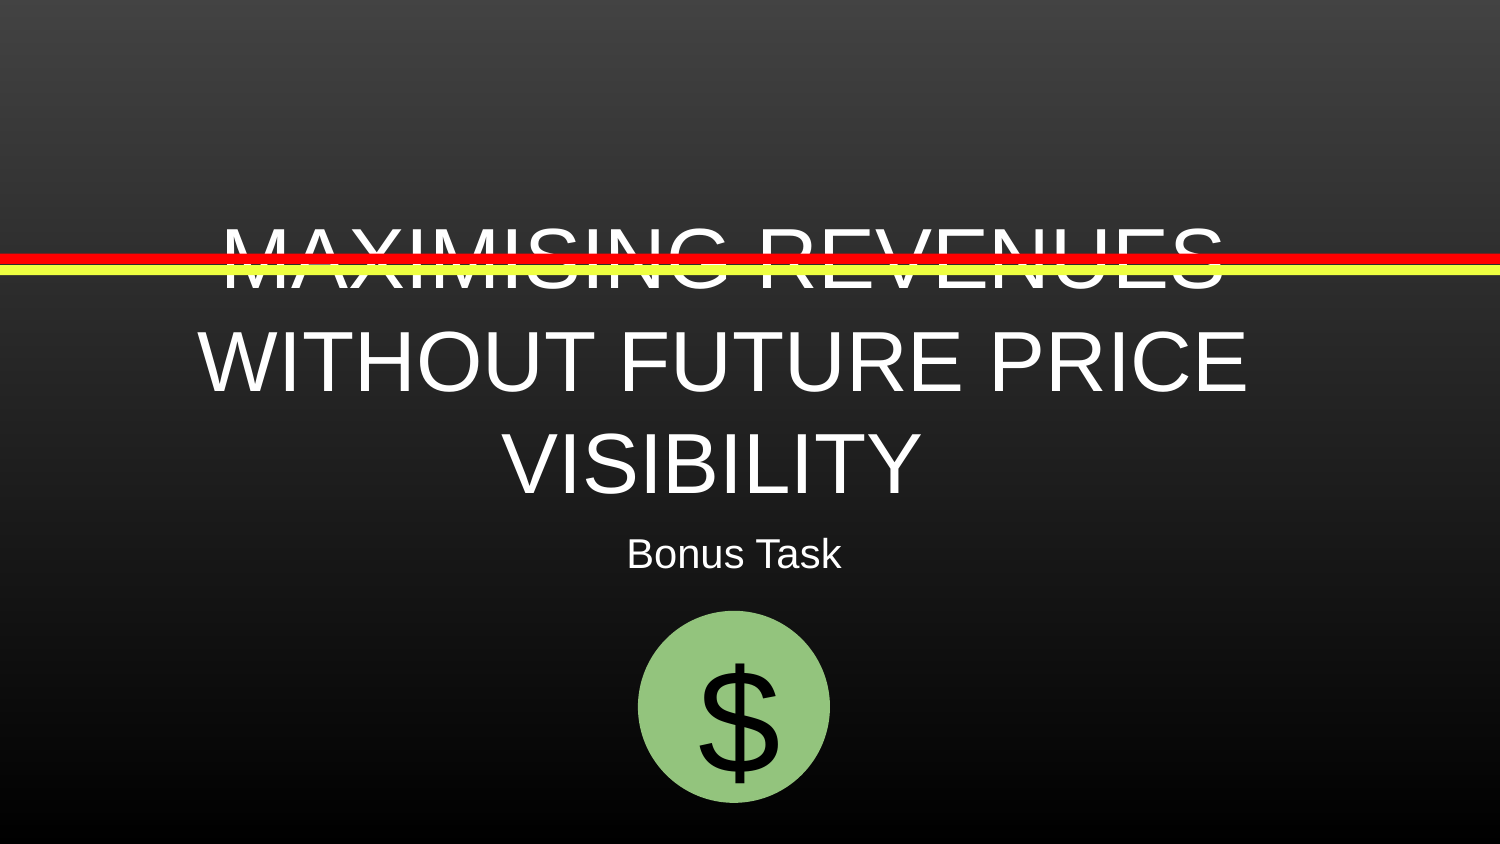

# MAXIMISING REVENUES WITHOUT FUTURE PRICE VISIBILITY

Bonus Task

$